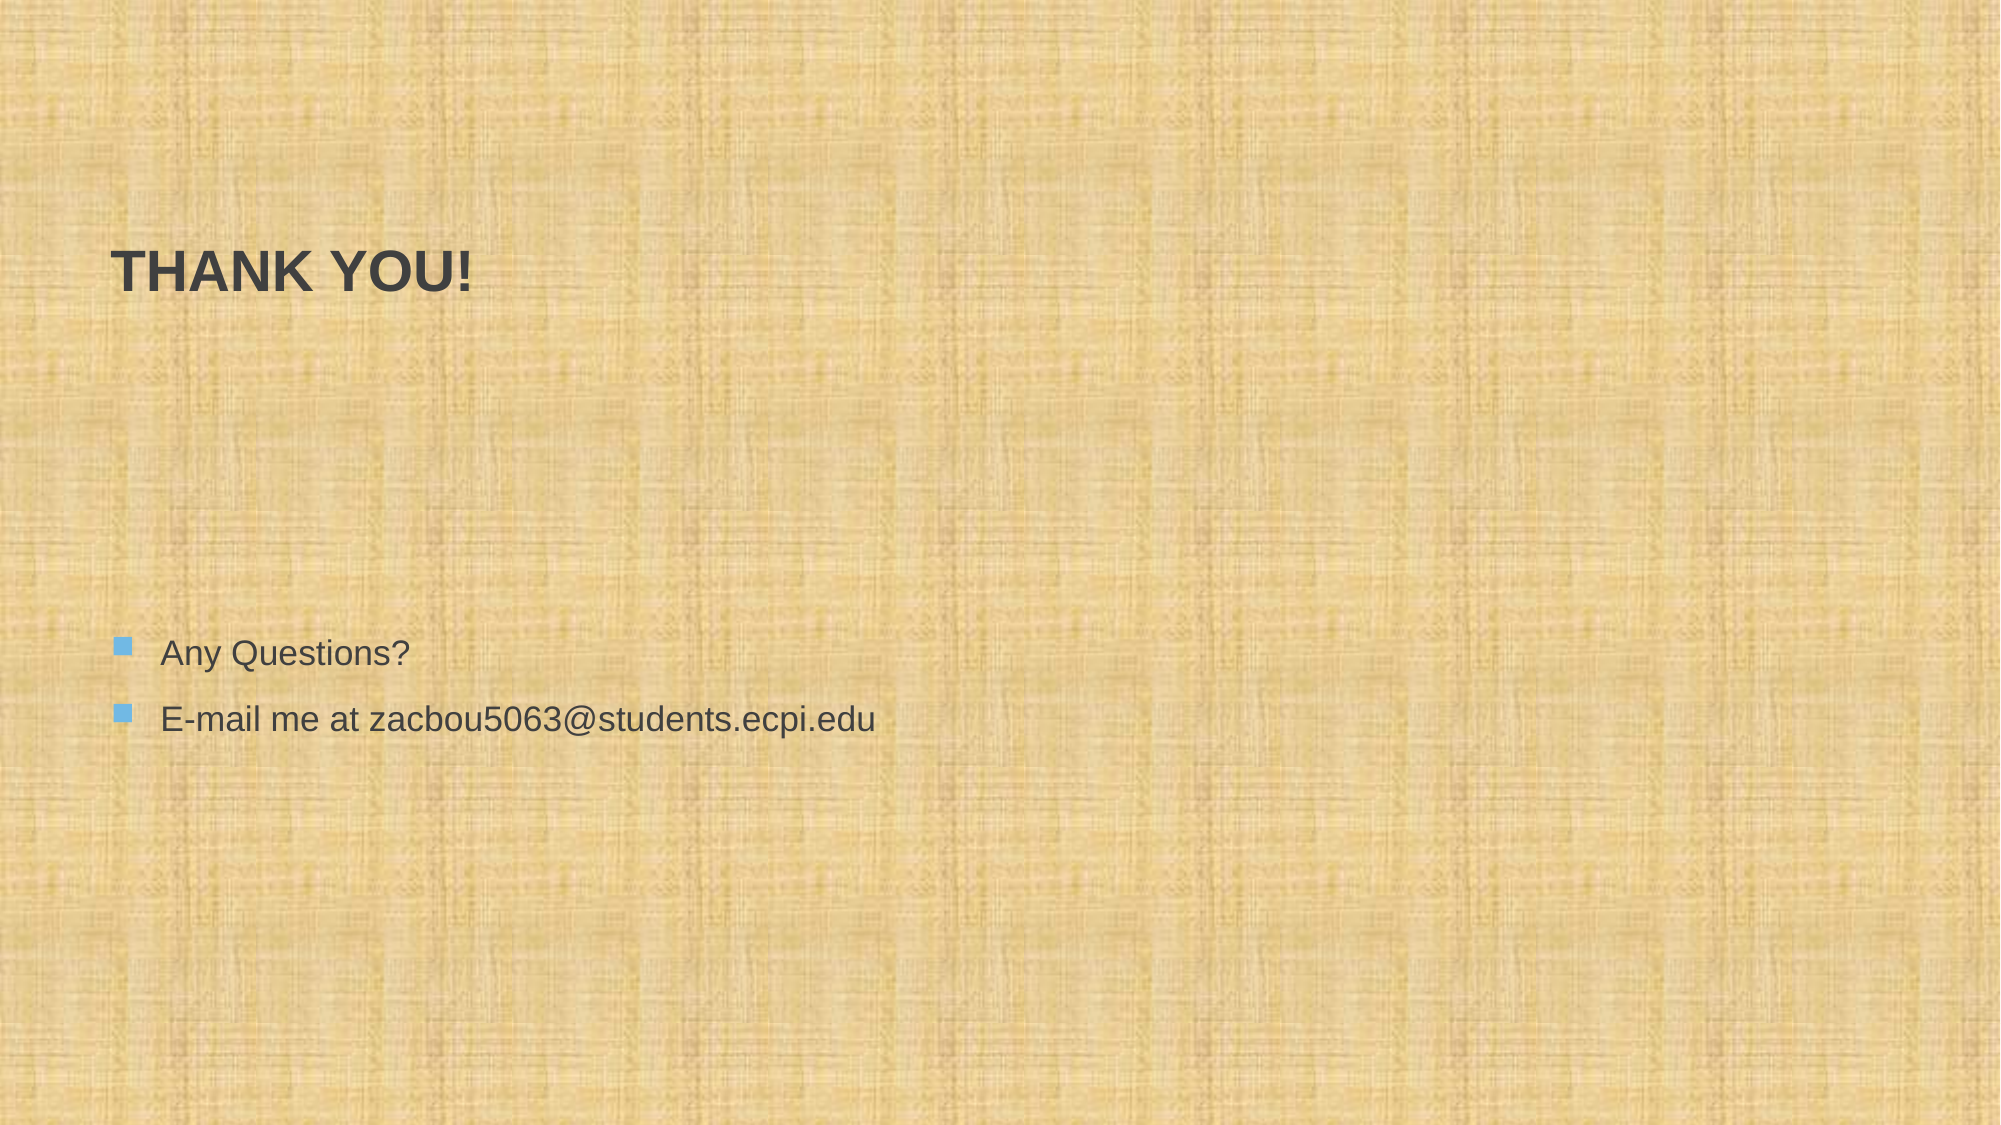

# Thank you!
Any Questions?
E-mail me at zacbou5063@students.ecpi.edu